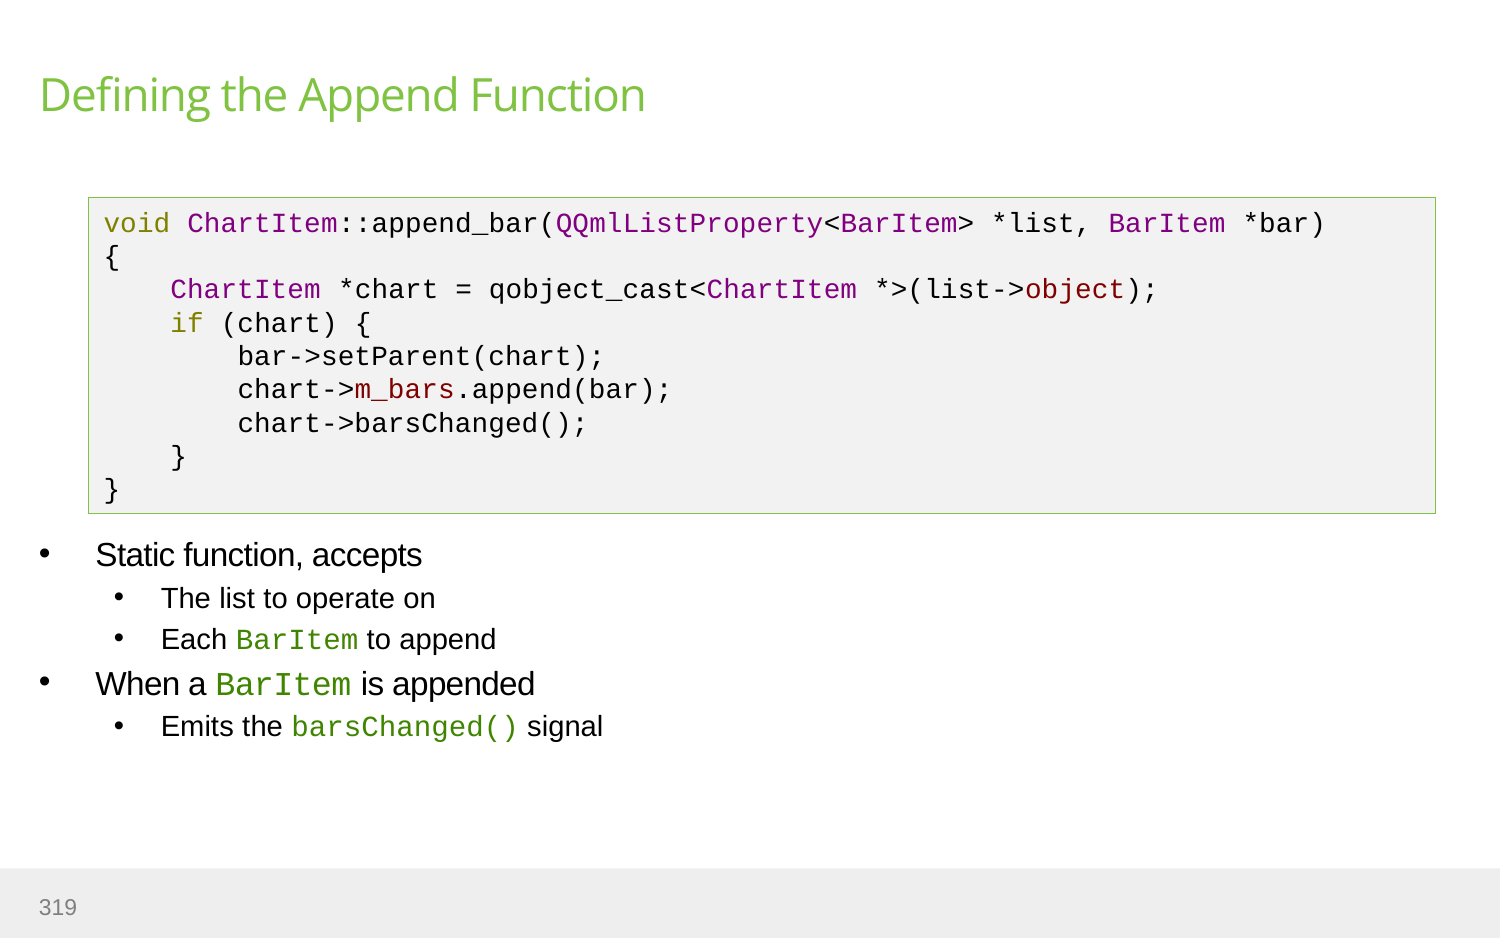

# Defining the Append Function
void ChartItem::append_bar(QQmlListProperty<BarItem> *list, BarItem *bar)
{
    ChartItem *chart = qobject_cast<ChartItem *>(list->object);
    if (chart) {
        bar->setParent(chart);
        chart->m_bars.append(bar);
        chart->barsChanged();
    }
}
Static function, accepts
The list to operate on
Each BarItem to append
When a BarItem is appended
Emits the barsChanged() signal
319